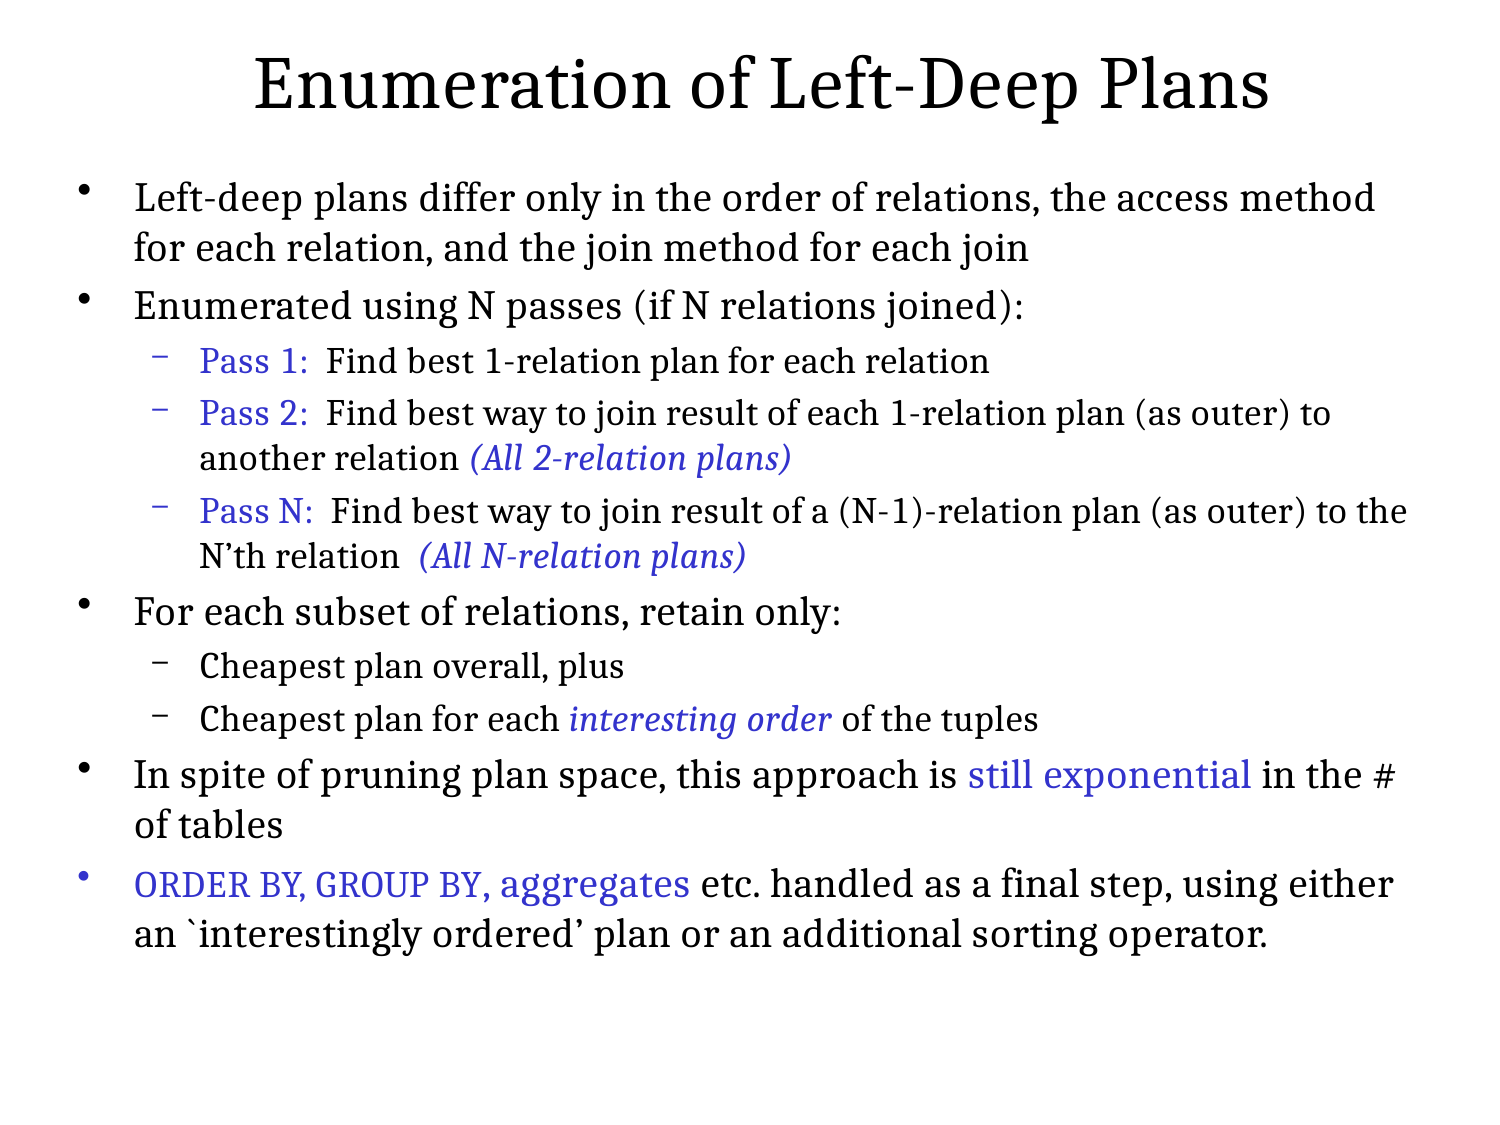

# Enumeration of Left-Deep Plans
Left-deep plans differ only in the order of relations, the access method for each relation, and the join method for each join
Enumerated using N passes (if N relations joined):
Pass 1:  Find best 1-relation plan for each relation
Pass 2:  Find best way to join result of each 1-relation plan (as outer) to another relation (All 2-relation plans)
Pass N:  Find best way to join result of a (N-1)-relation plan (as outer) to the N’th relation  (All N-relation plans)
For each subset of relations, retain only:
Cheapest plan overall, plus
Cheapest plan for each interesting order of the tuples
In spite of pruning plan space, this approach is still exponential in the # of tables
ORDER BY, GROUP BY, aggregates etc. handled as a final step, using either an `interestingly ordered’ plan or an additional sorting operator.